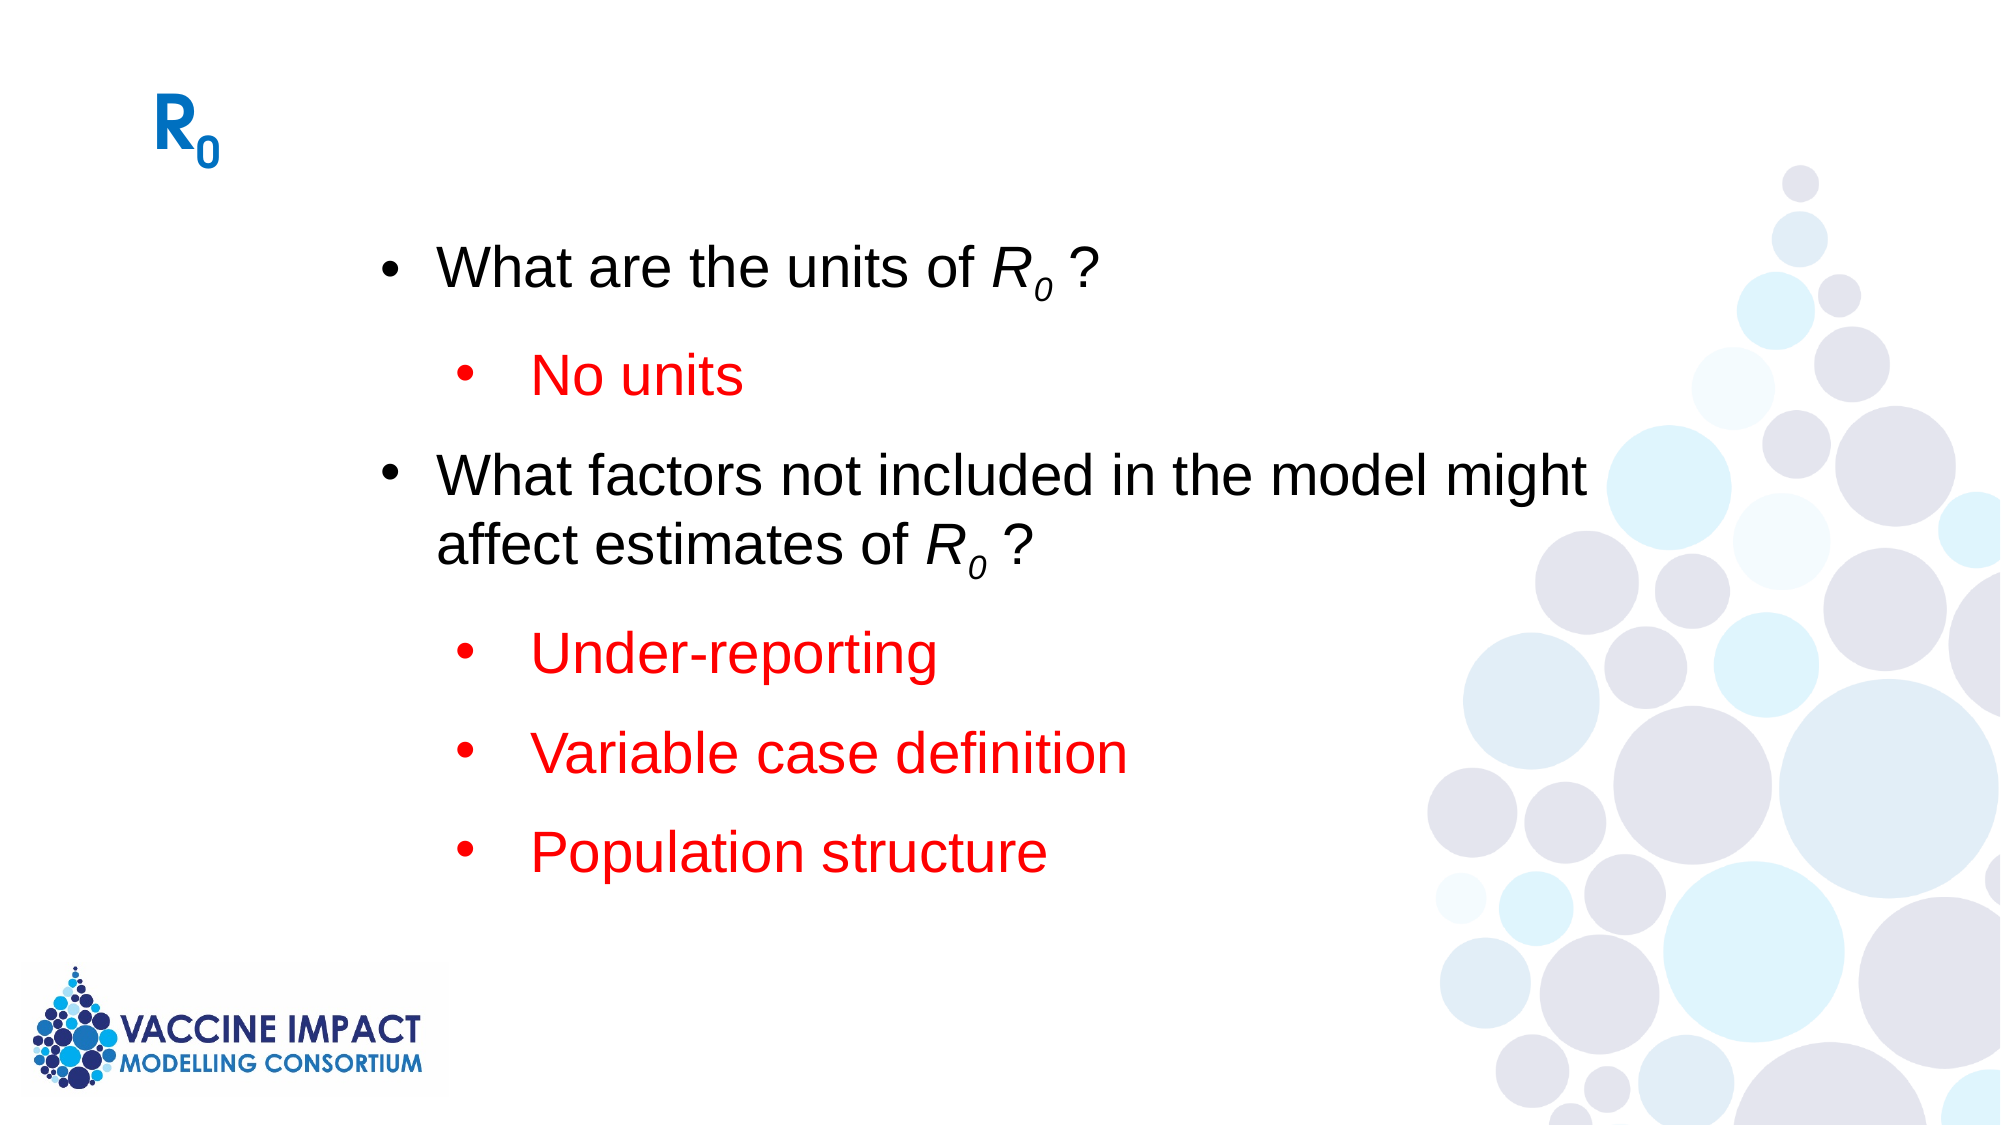

R0
What are the units of R0 ?
No units
What factors not included in the model might affect estimates of R0 ?
Under-reporting
Variable case definition
Population structure